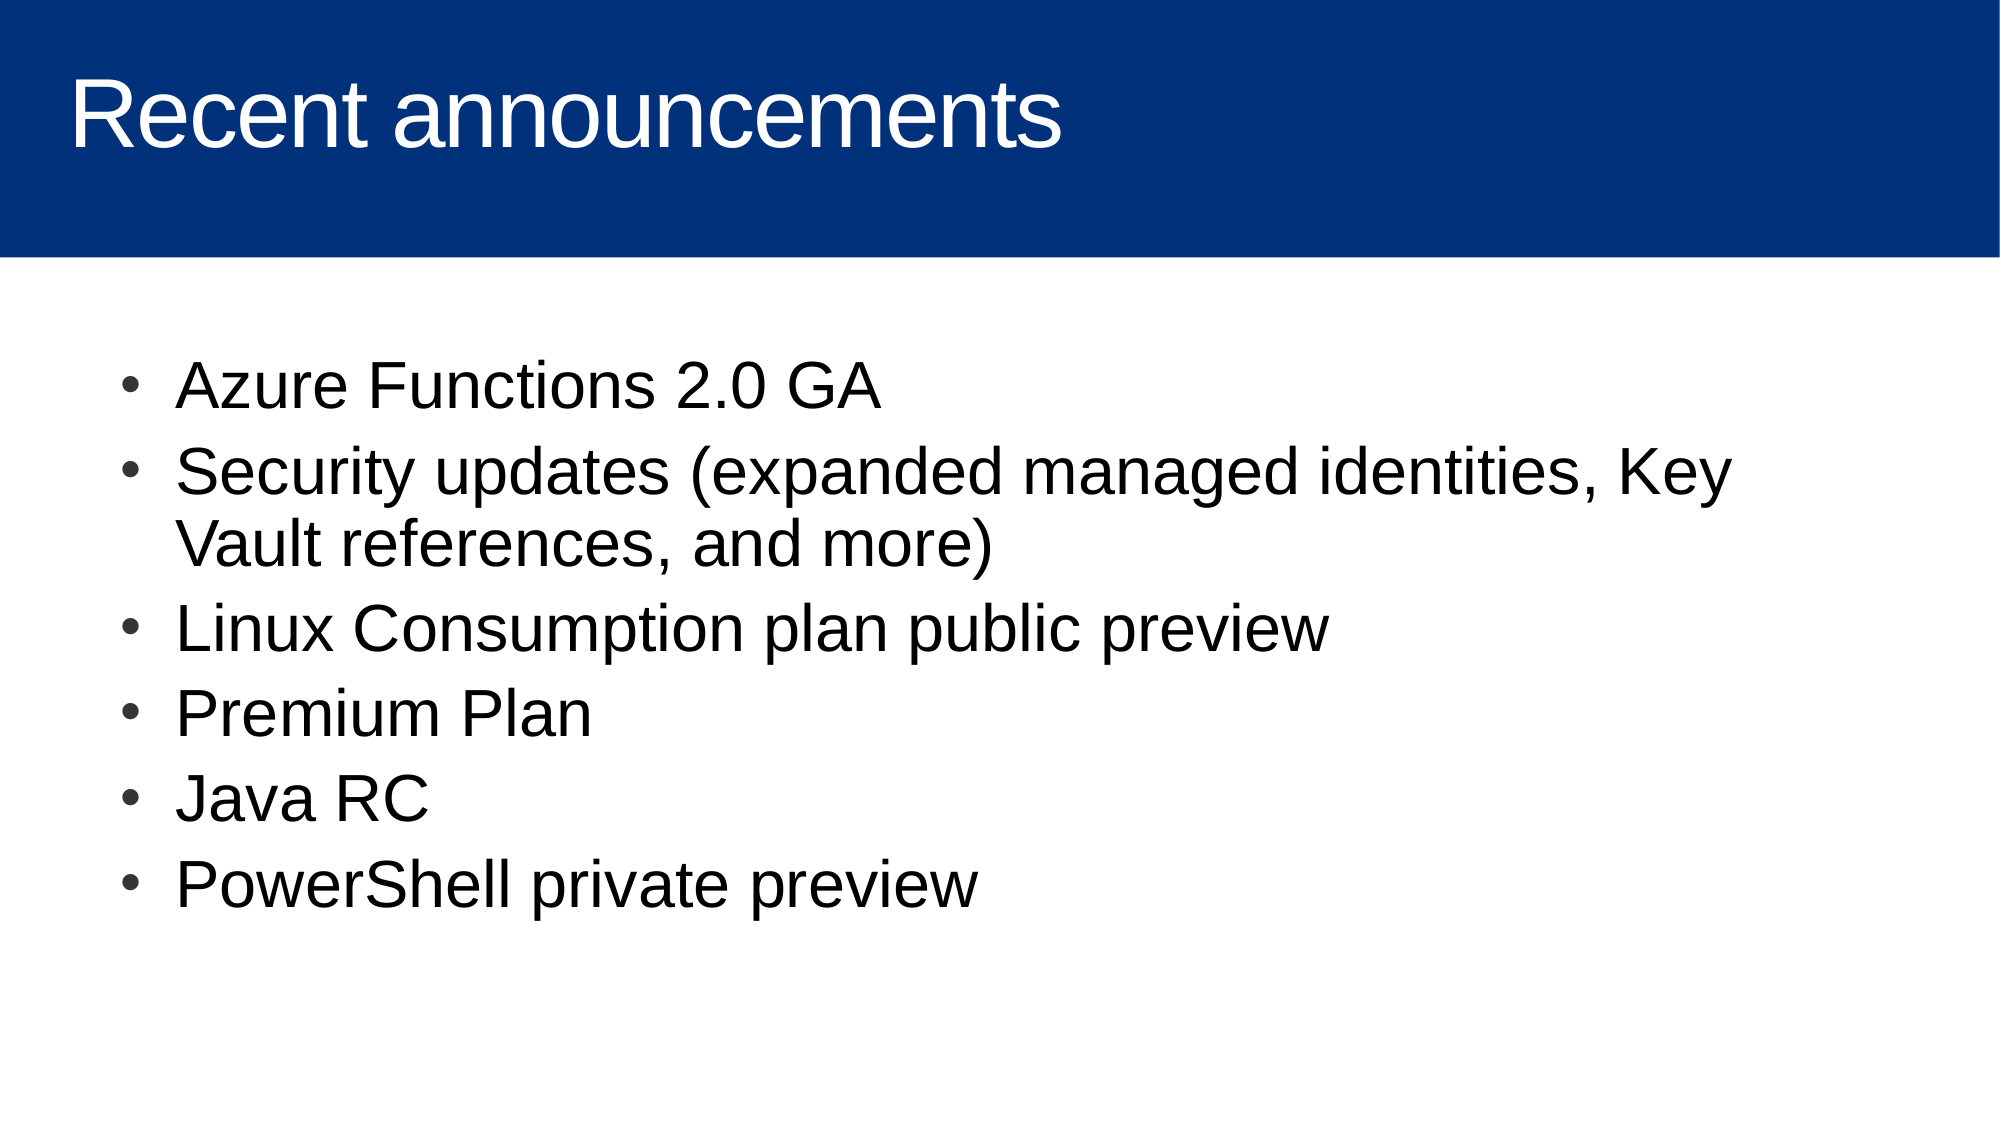

# Recent announcements
Azure Functions 2.0 GA
Security updates (expanded managed identities, Key Vault references, and more)
Linux Consumption plan public preview
Premium Plan
Java RC
PowerShell private preview